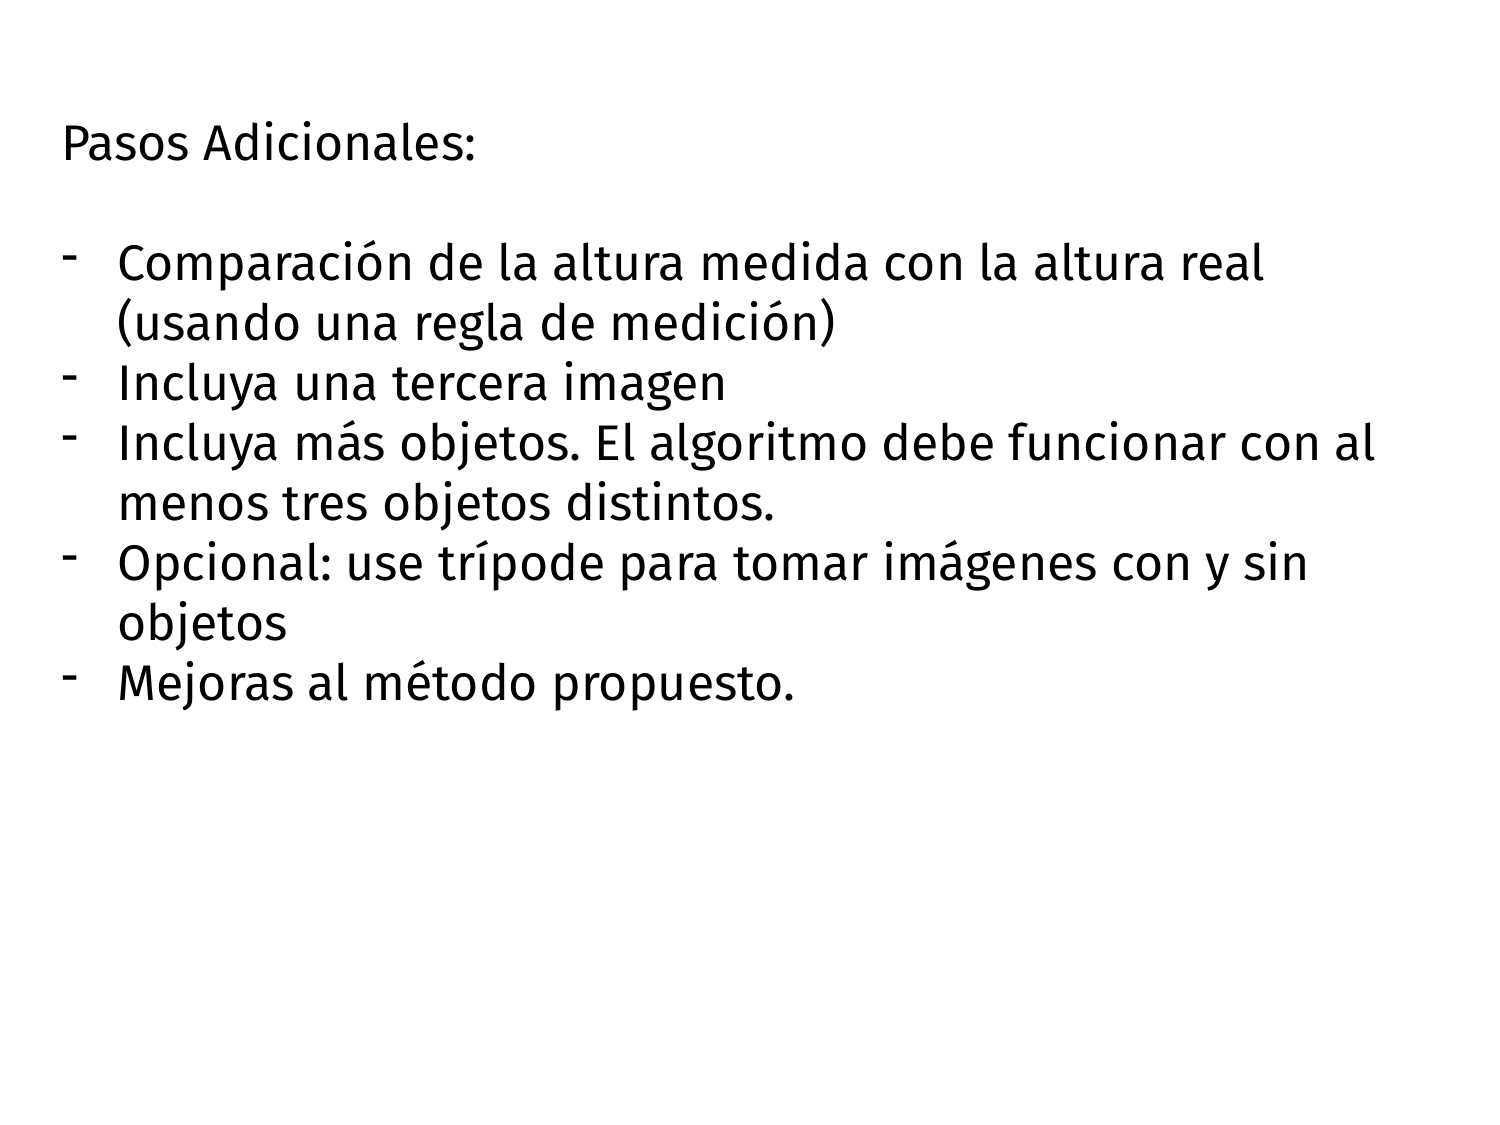

Pasos Adicionales:

Comparación de la altura medida con la altura real (usando una regla de medición)
Incluya una tercera imagen
Incluya más objetos. El algoritmo debe funcionar con al menos tres objetos distintos.
Opcional: use trípode para tomar imágenes con y sin objetos
Mejoras al método propuesto.